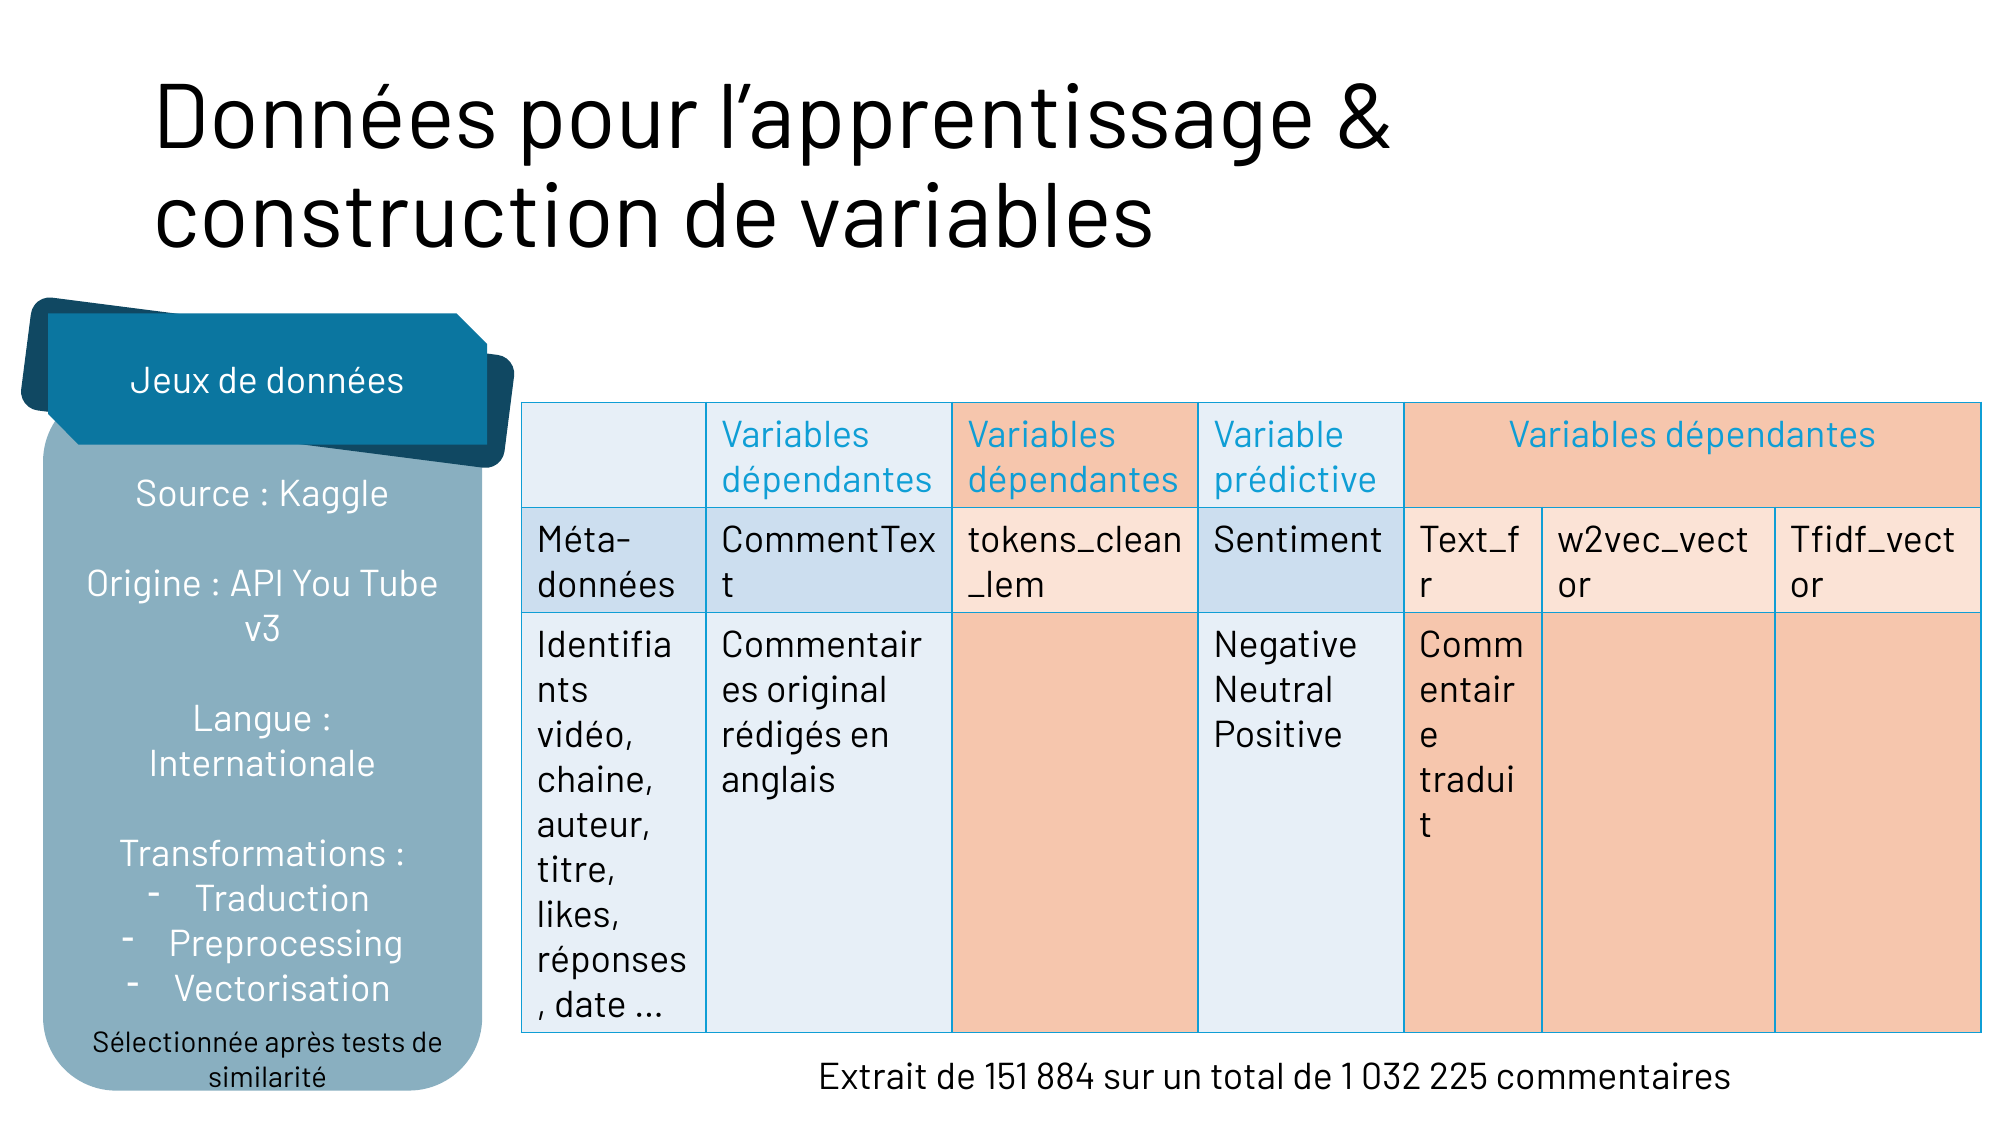

# Données pour l’apprentissage & construction de variables
Jeux de données

Source : Kaggle

Origine : API You Tube v3

Langue : Internationale

Transformations :
Traduction
Preprocessing
Vectorisation
|  | Variables dépendantes | Variables dépendantes | Variable prédictive | Variables dépendantes |  |  |
| --- | --- | --- | --- | --- | --- | --- |
| Méta-données | CommentText | tokens\_clean\_lem | Sentiment | Text\_fr | w2vec\_vector | Tfidf\_vector |
| Identifiants vidéo, chaine, auteur, titre, likes, réponses, date … | Commentaires original rédigés en anglais |  | Negative Neutral Positive | Commentaire traduit |  |  |
Sélectionnée après tests de similarité
Extrait de 151 884 sur un total de 1 032 225 commentaires